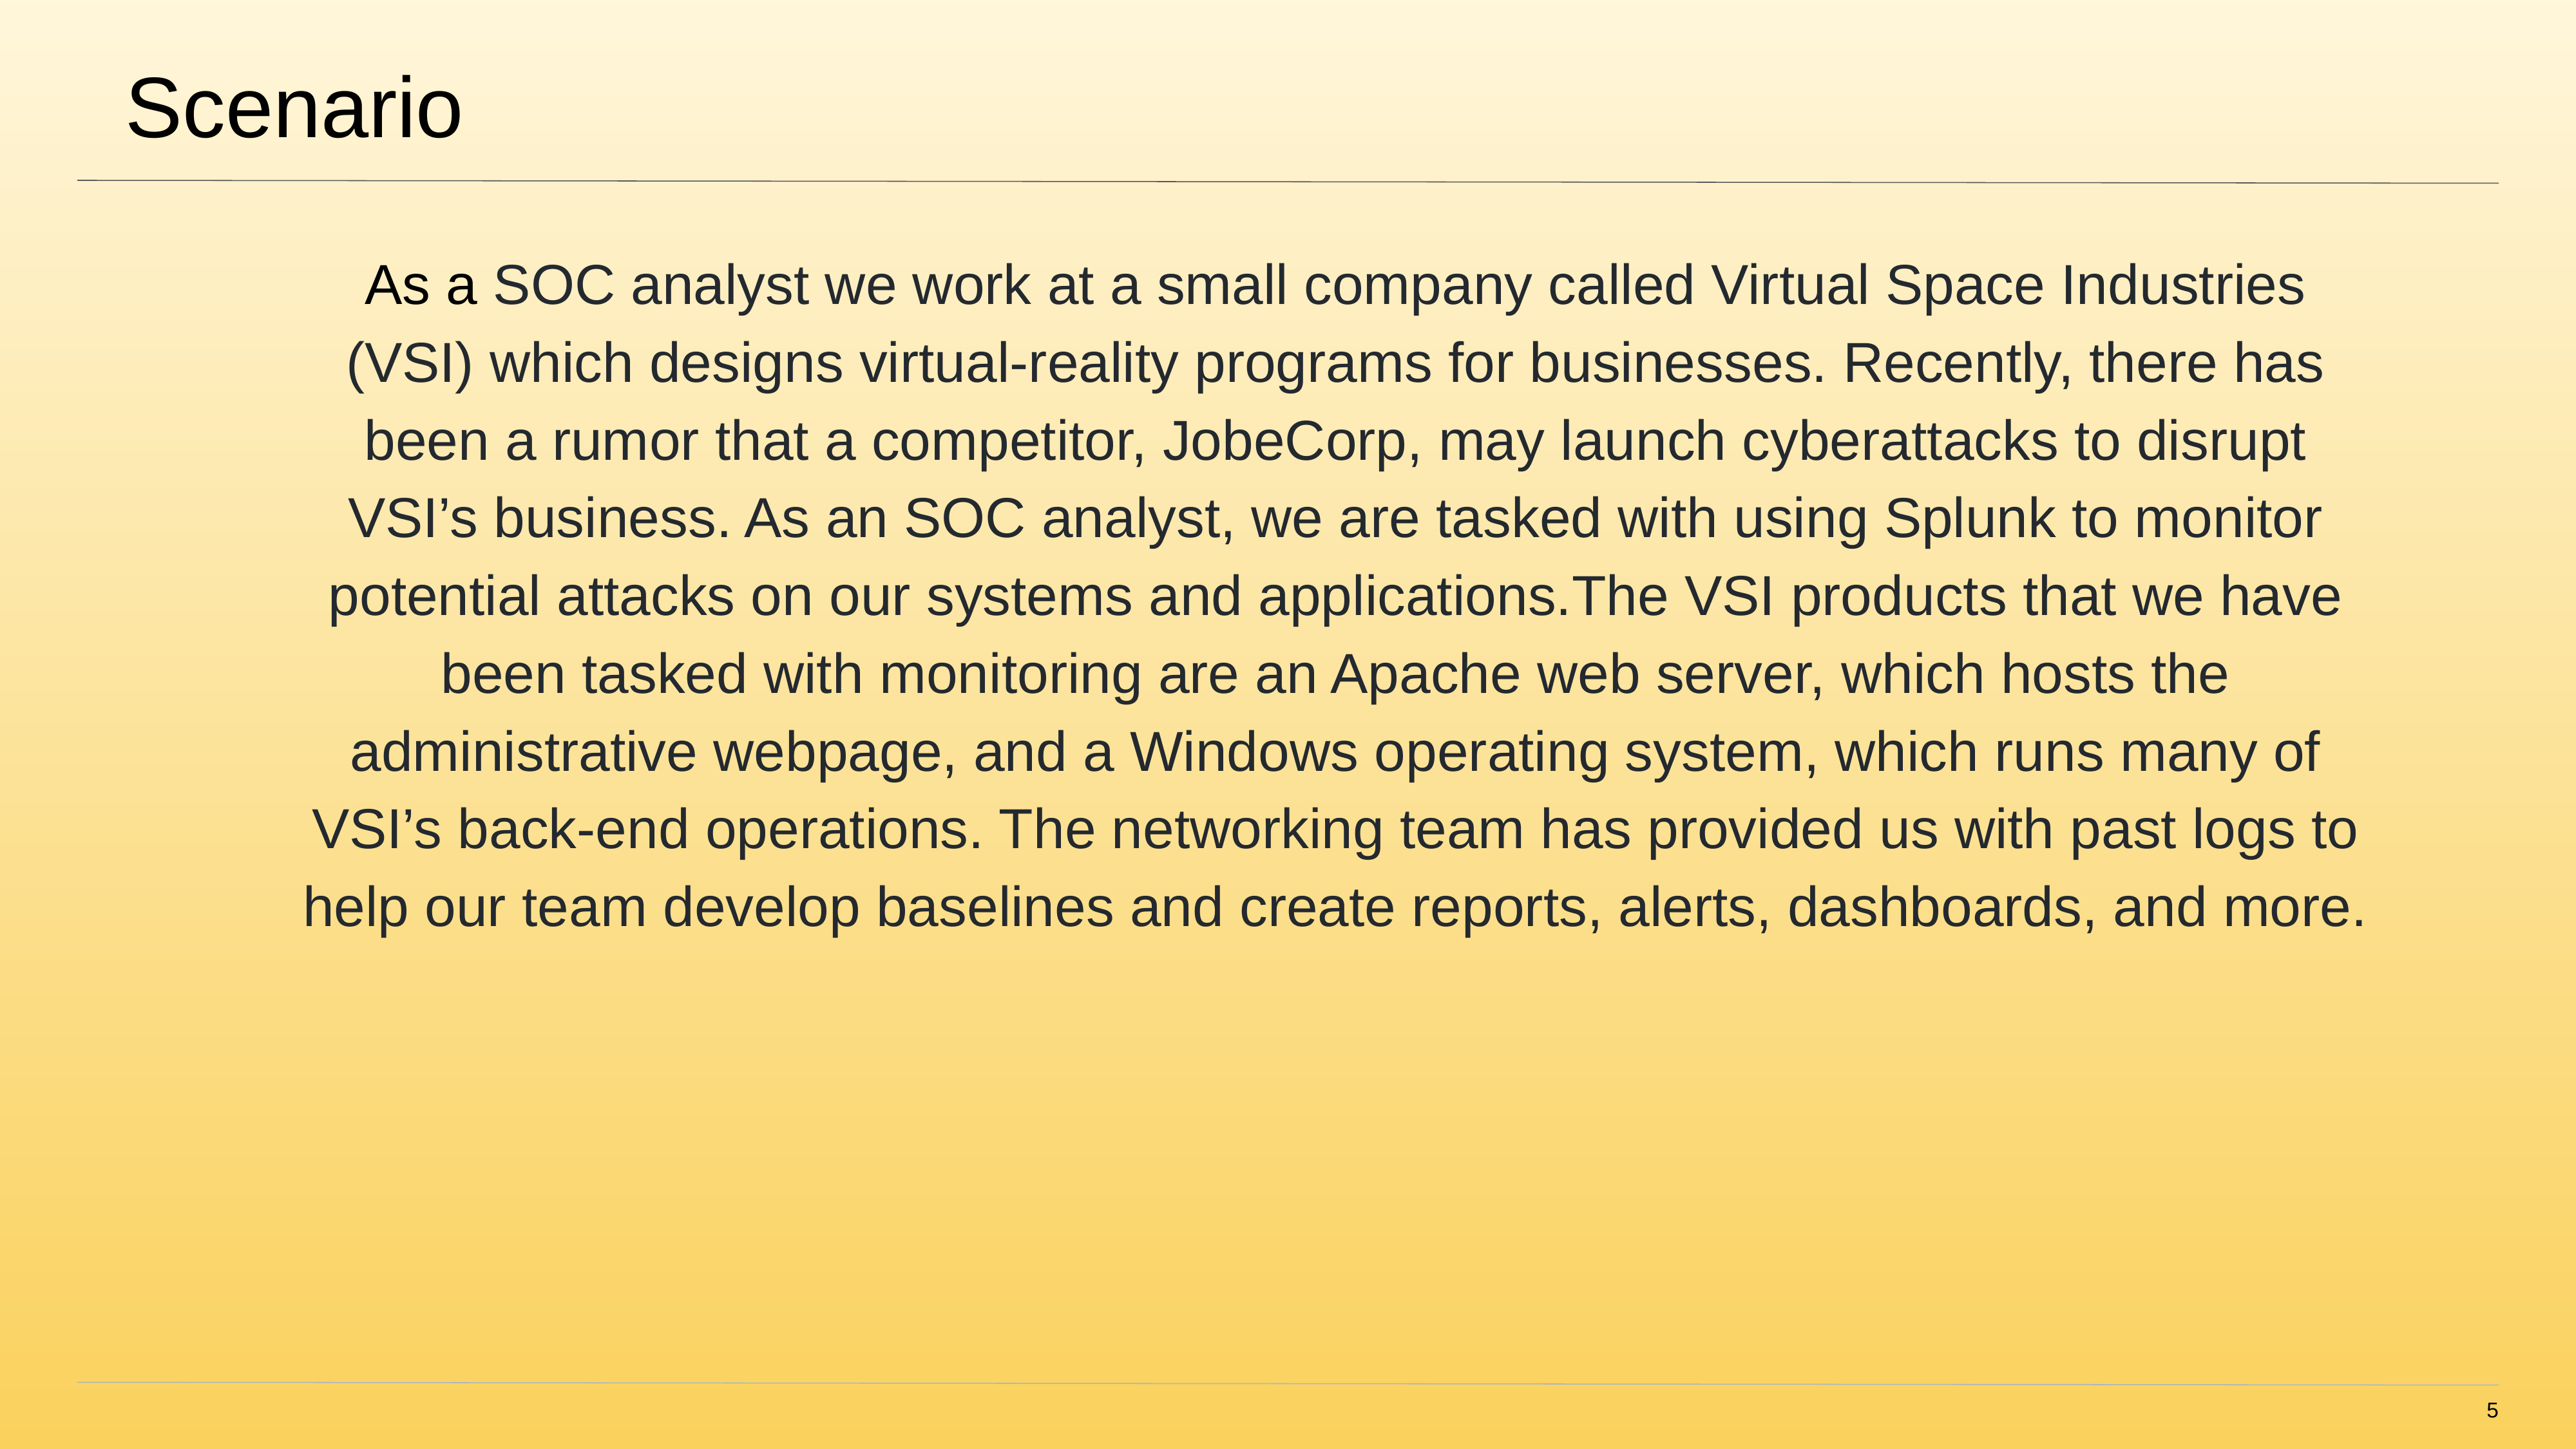

# Scenario
As a SOC analyst we work at a small company called Virtual Space Industries (VSI) which designs virtual-reality programs for businesses. Recently, there has been a rumor that a competitor, JobeCorp, may launch cyberattacks to disrupt VSI’s business. As an SOC analyst, we are tasked with using Splunk to monitor potential attacks on our systems and applications.The VSI products that we have been tasked with monitoring are an Apache web server, which hosts the administrative webpage, and a Windows operating system, which runs many of VSI’s back-end operations. The networking team has provided us with past logs to help our team develop baselines and create reports, alerts, dashboards, and more.

5